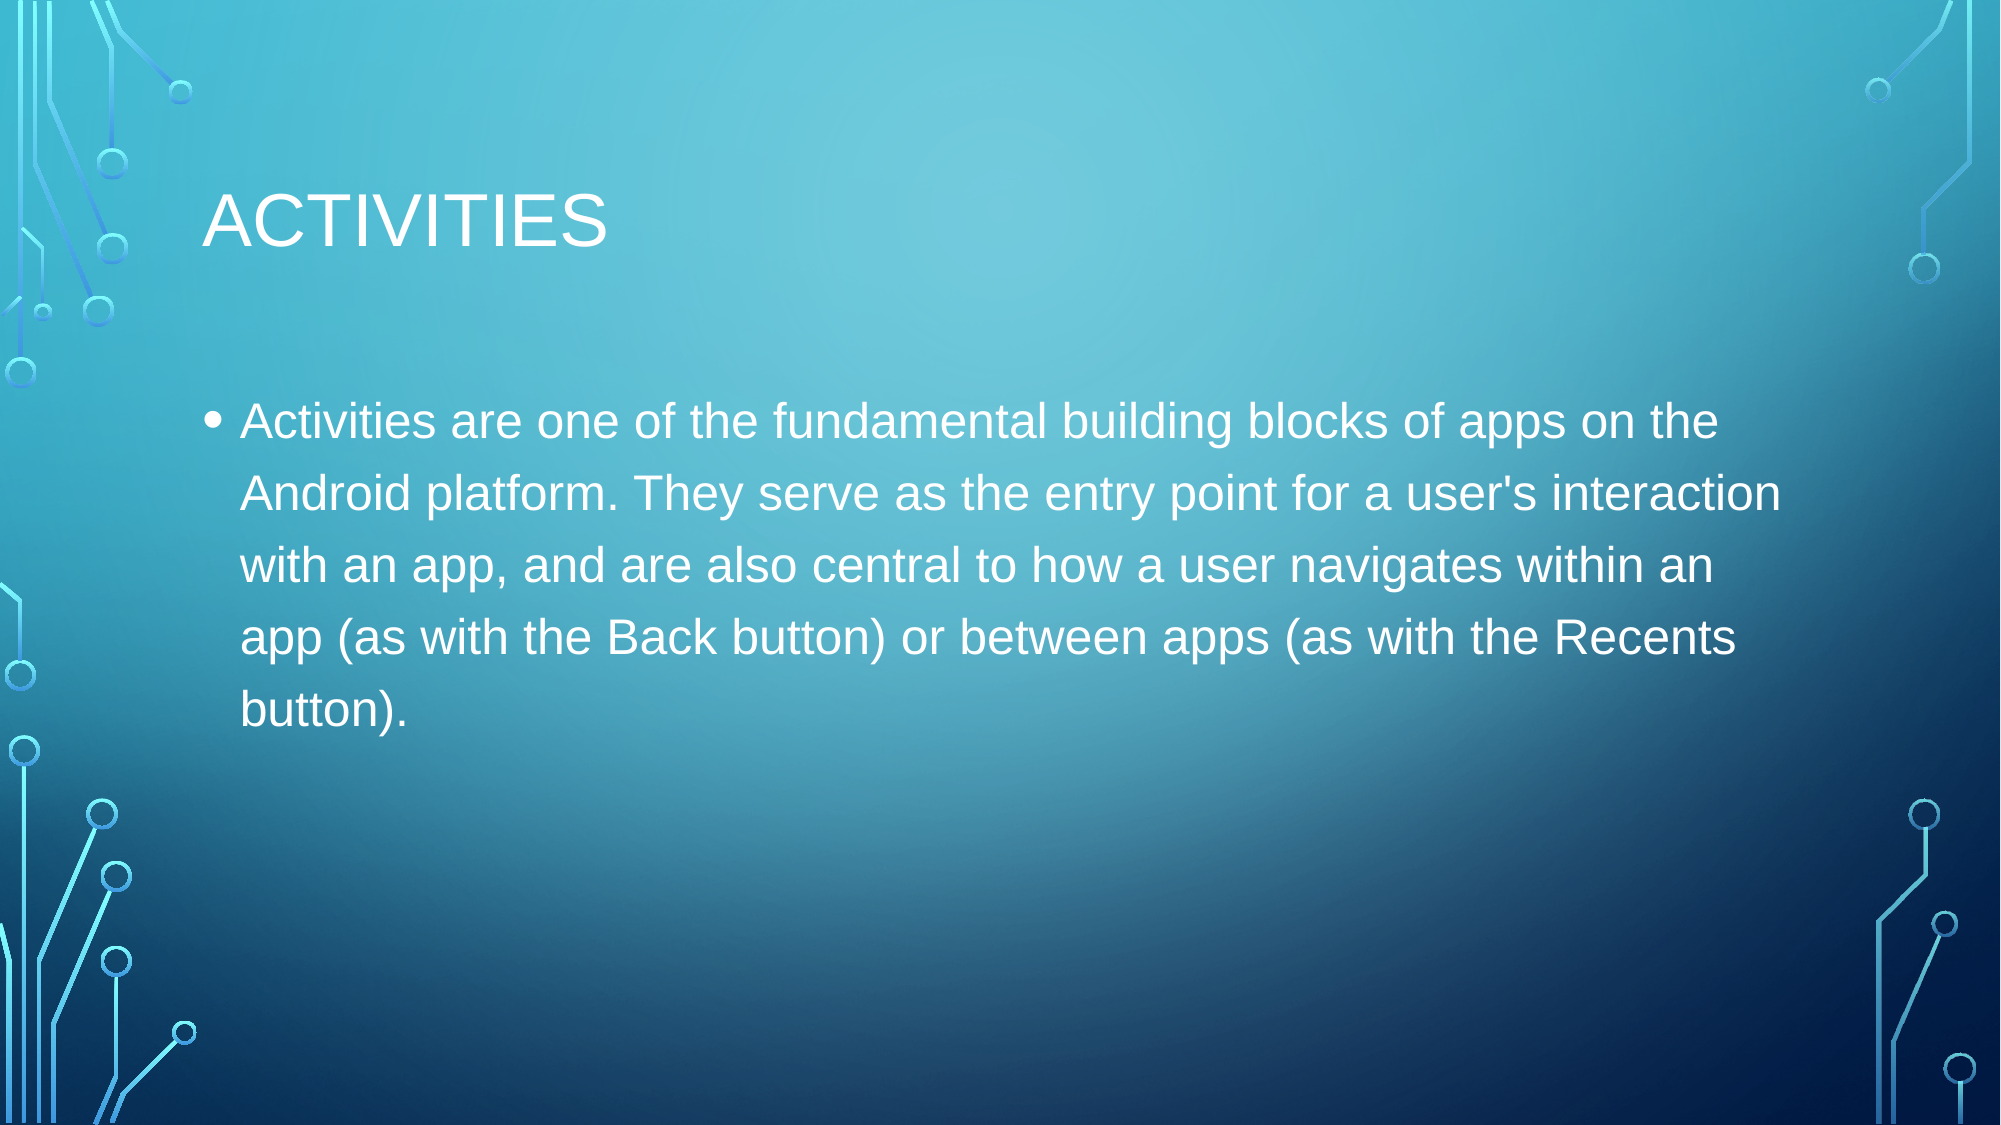

# Activities
Activities are one of the fundamental building blocks of apps on the Android platform. They serve as the entry point for a user's interaction with an app, and are also central to how a user navigates within an app (as with the Back button) or between apps (as with the Recents button).